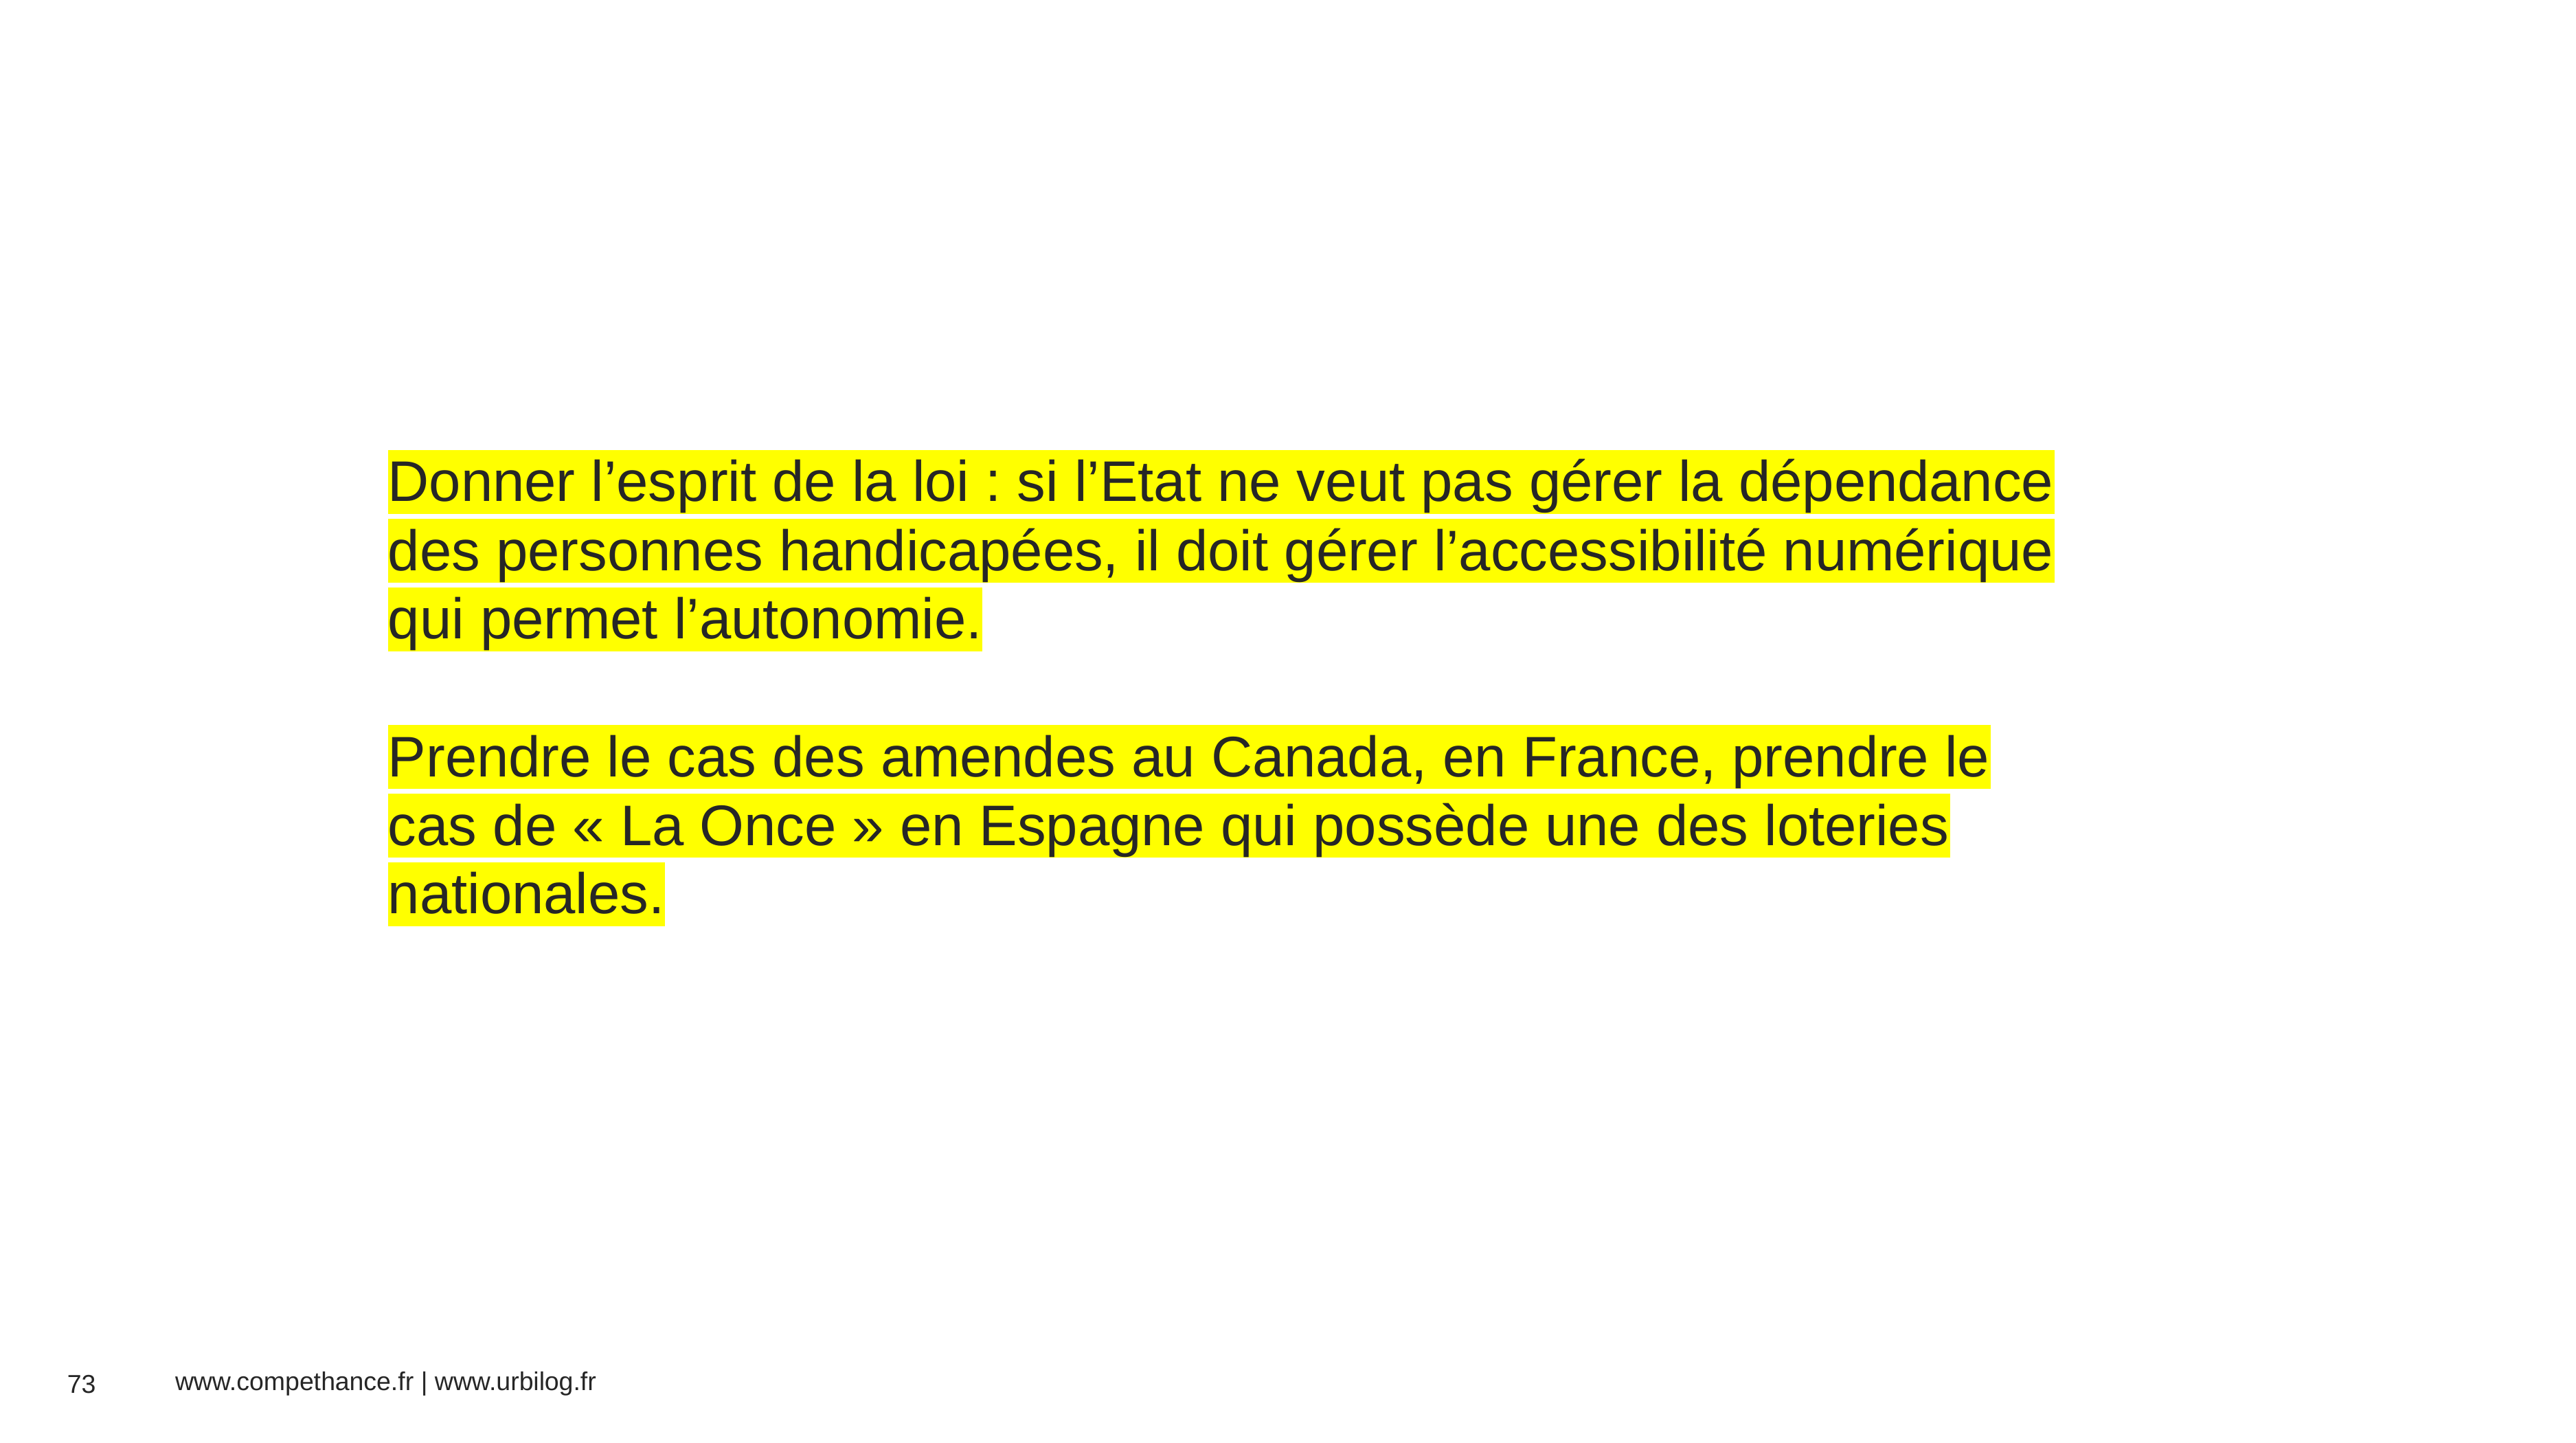

Donner l’esprit de la loi : si l’Etat ne veut pas gérer la dépendance des personnes handicapées, il doit gérer l’accessibilité numérique qui permet l’autonomie.

Prendre le cas des amendes au Canada, en France, prendre le cas de « La Once » en Espagne qui possède une des loteries nationales.